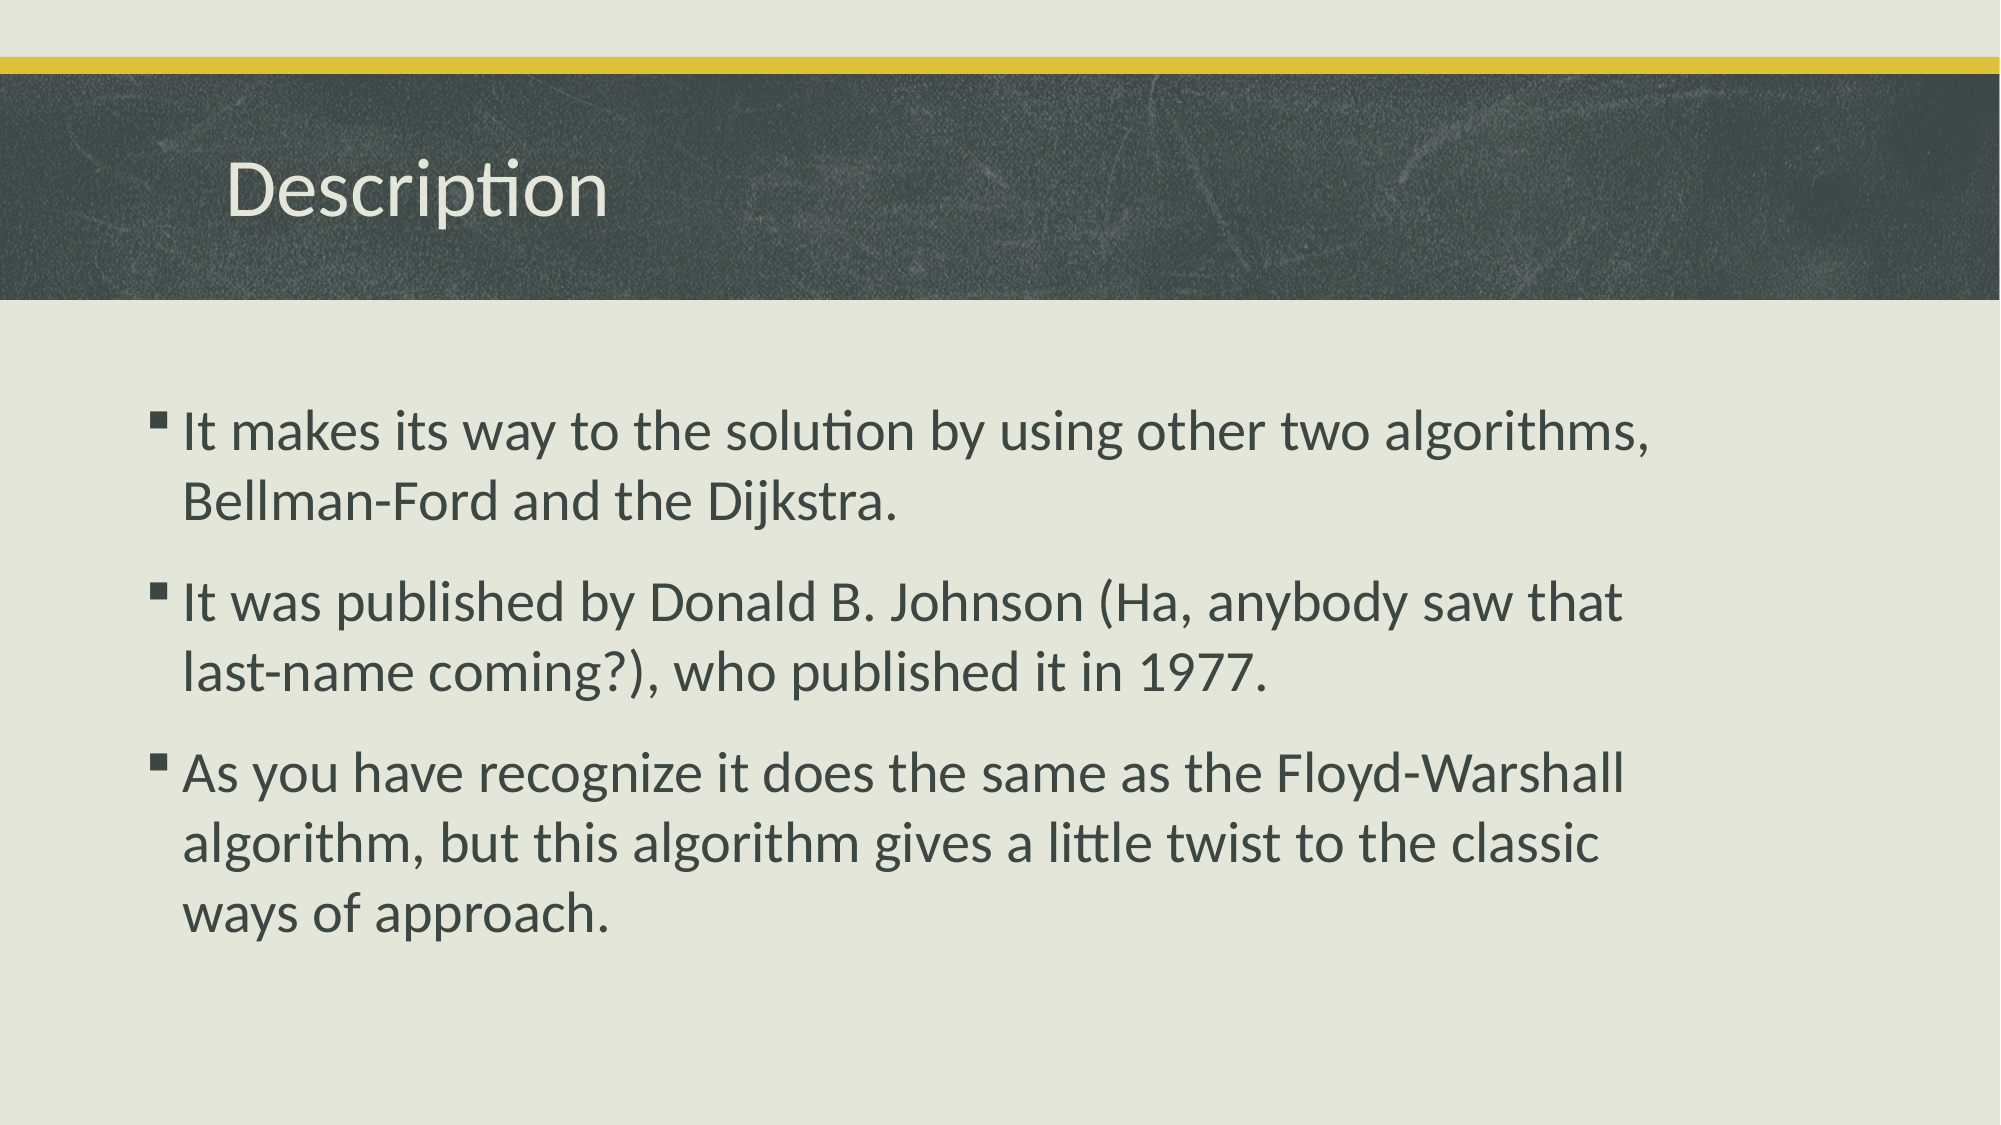

# Description
It makes its way to the solution by using other two algorithms, Bellman-Ford and the Dijkstra.
It was published by Donald B. Johnson (Ha, anybody saw that last-name coming?), who published it in 1977.
As you have recognize it does the same as the Floyd-Warshall algorithm, but this algorithm gives a little twist to the classic ways of approach.